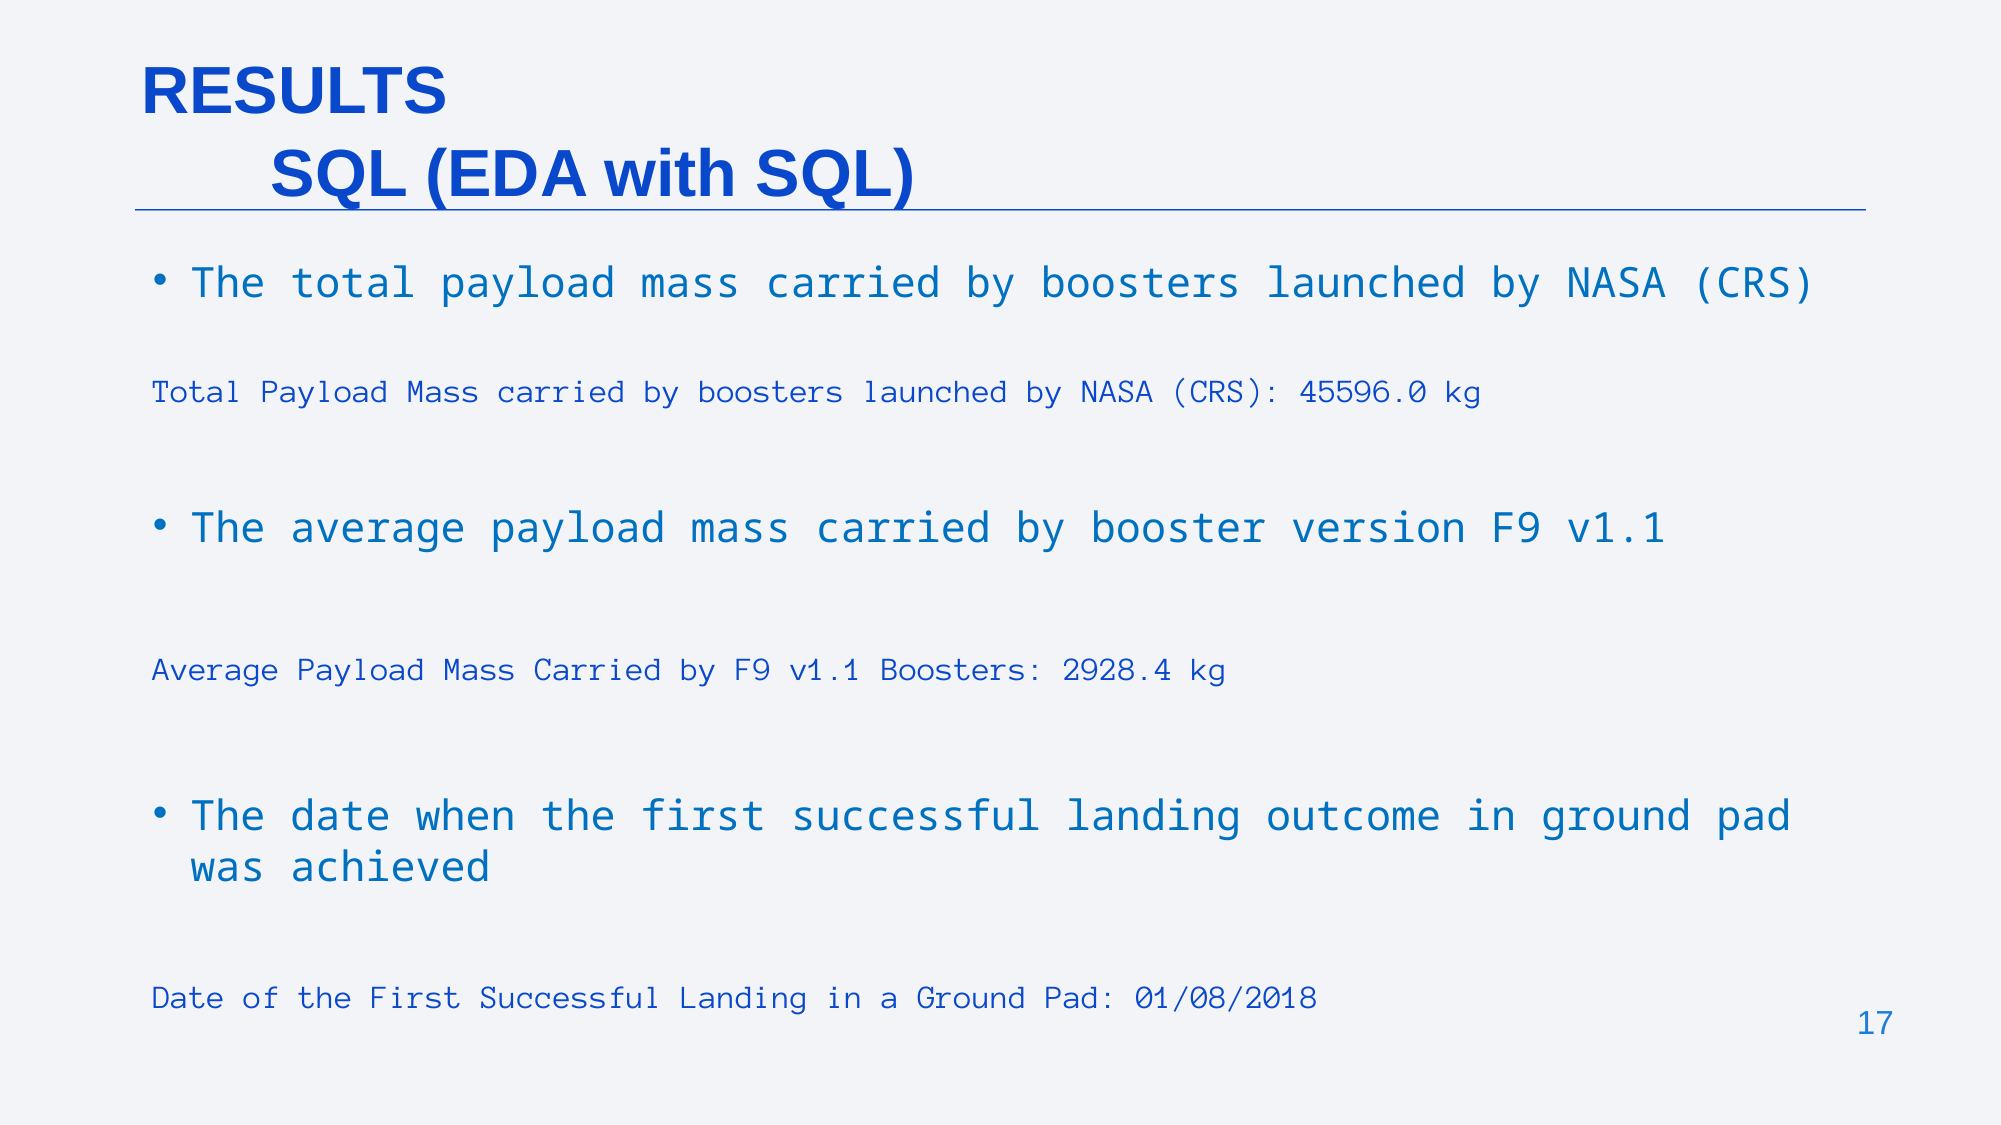

RESULTS
       SQL (EDA with SQL)
The total payload mass carried by boosters launched by NASA (CRS)

Total Payload Mass carried by boosters launched by NASA (CRS): 45596.0 kg

The average payload mass carried by booster version F9 v1.1

Average Payload Mass Carried by F9 v1.1 Boosters: 2928.4 kg

The date when the first successful landing outcome in ground pad was achieved

Date of the First Successful Landing in a Ground Pad: 01/08/2018

17